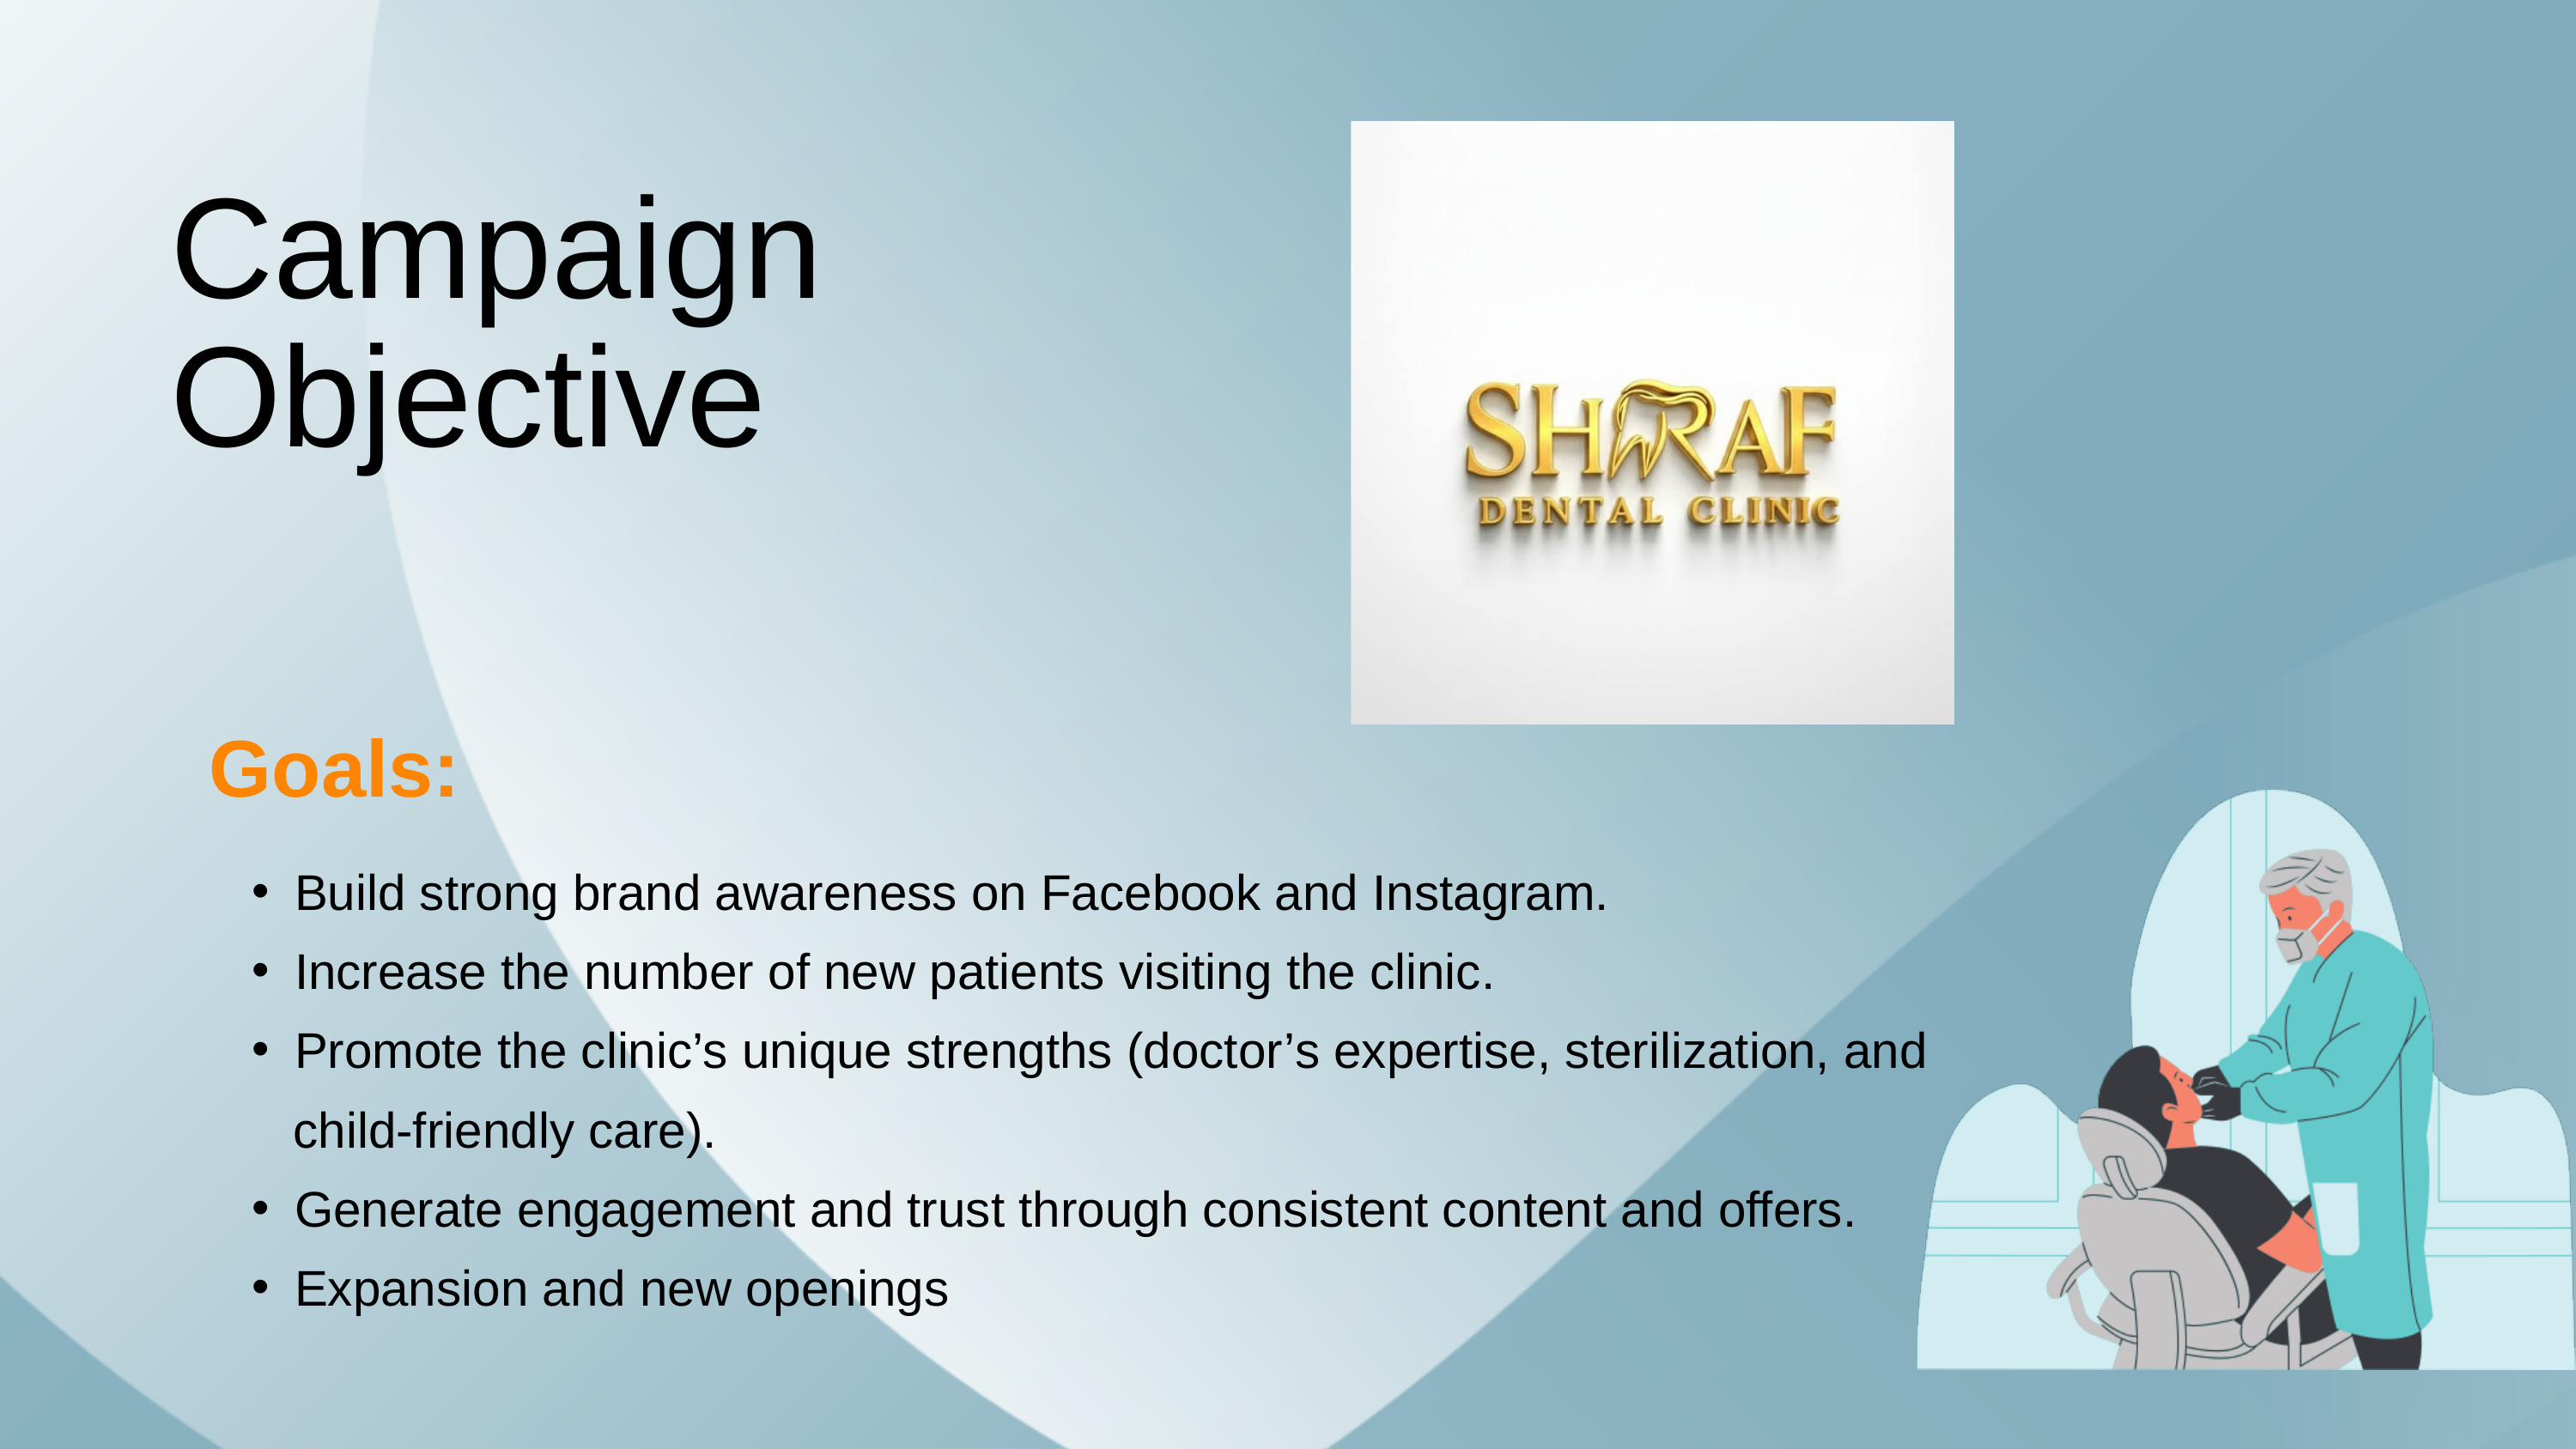

Campaign Objective
Goals:

Build strong brand awareness on Facebook and Instagram.
Increase the number of new patients visiting the clinic.
Promote the clinic’s unique strengths (doctor’s expertise, sterilization, and
      child-friendly care).
Generate engagement and trust through consistent content and offers.
Expansion and new openings